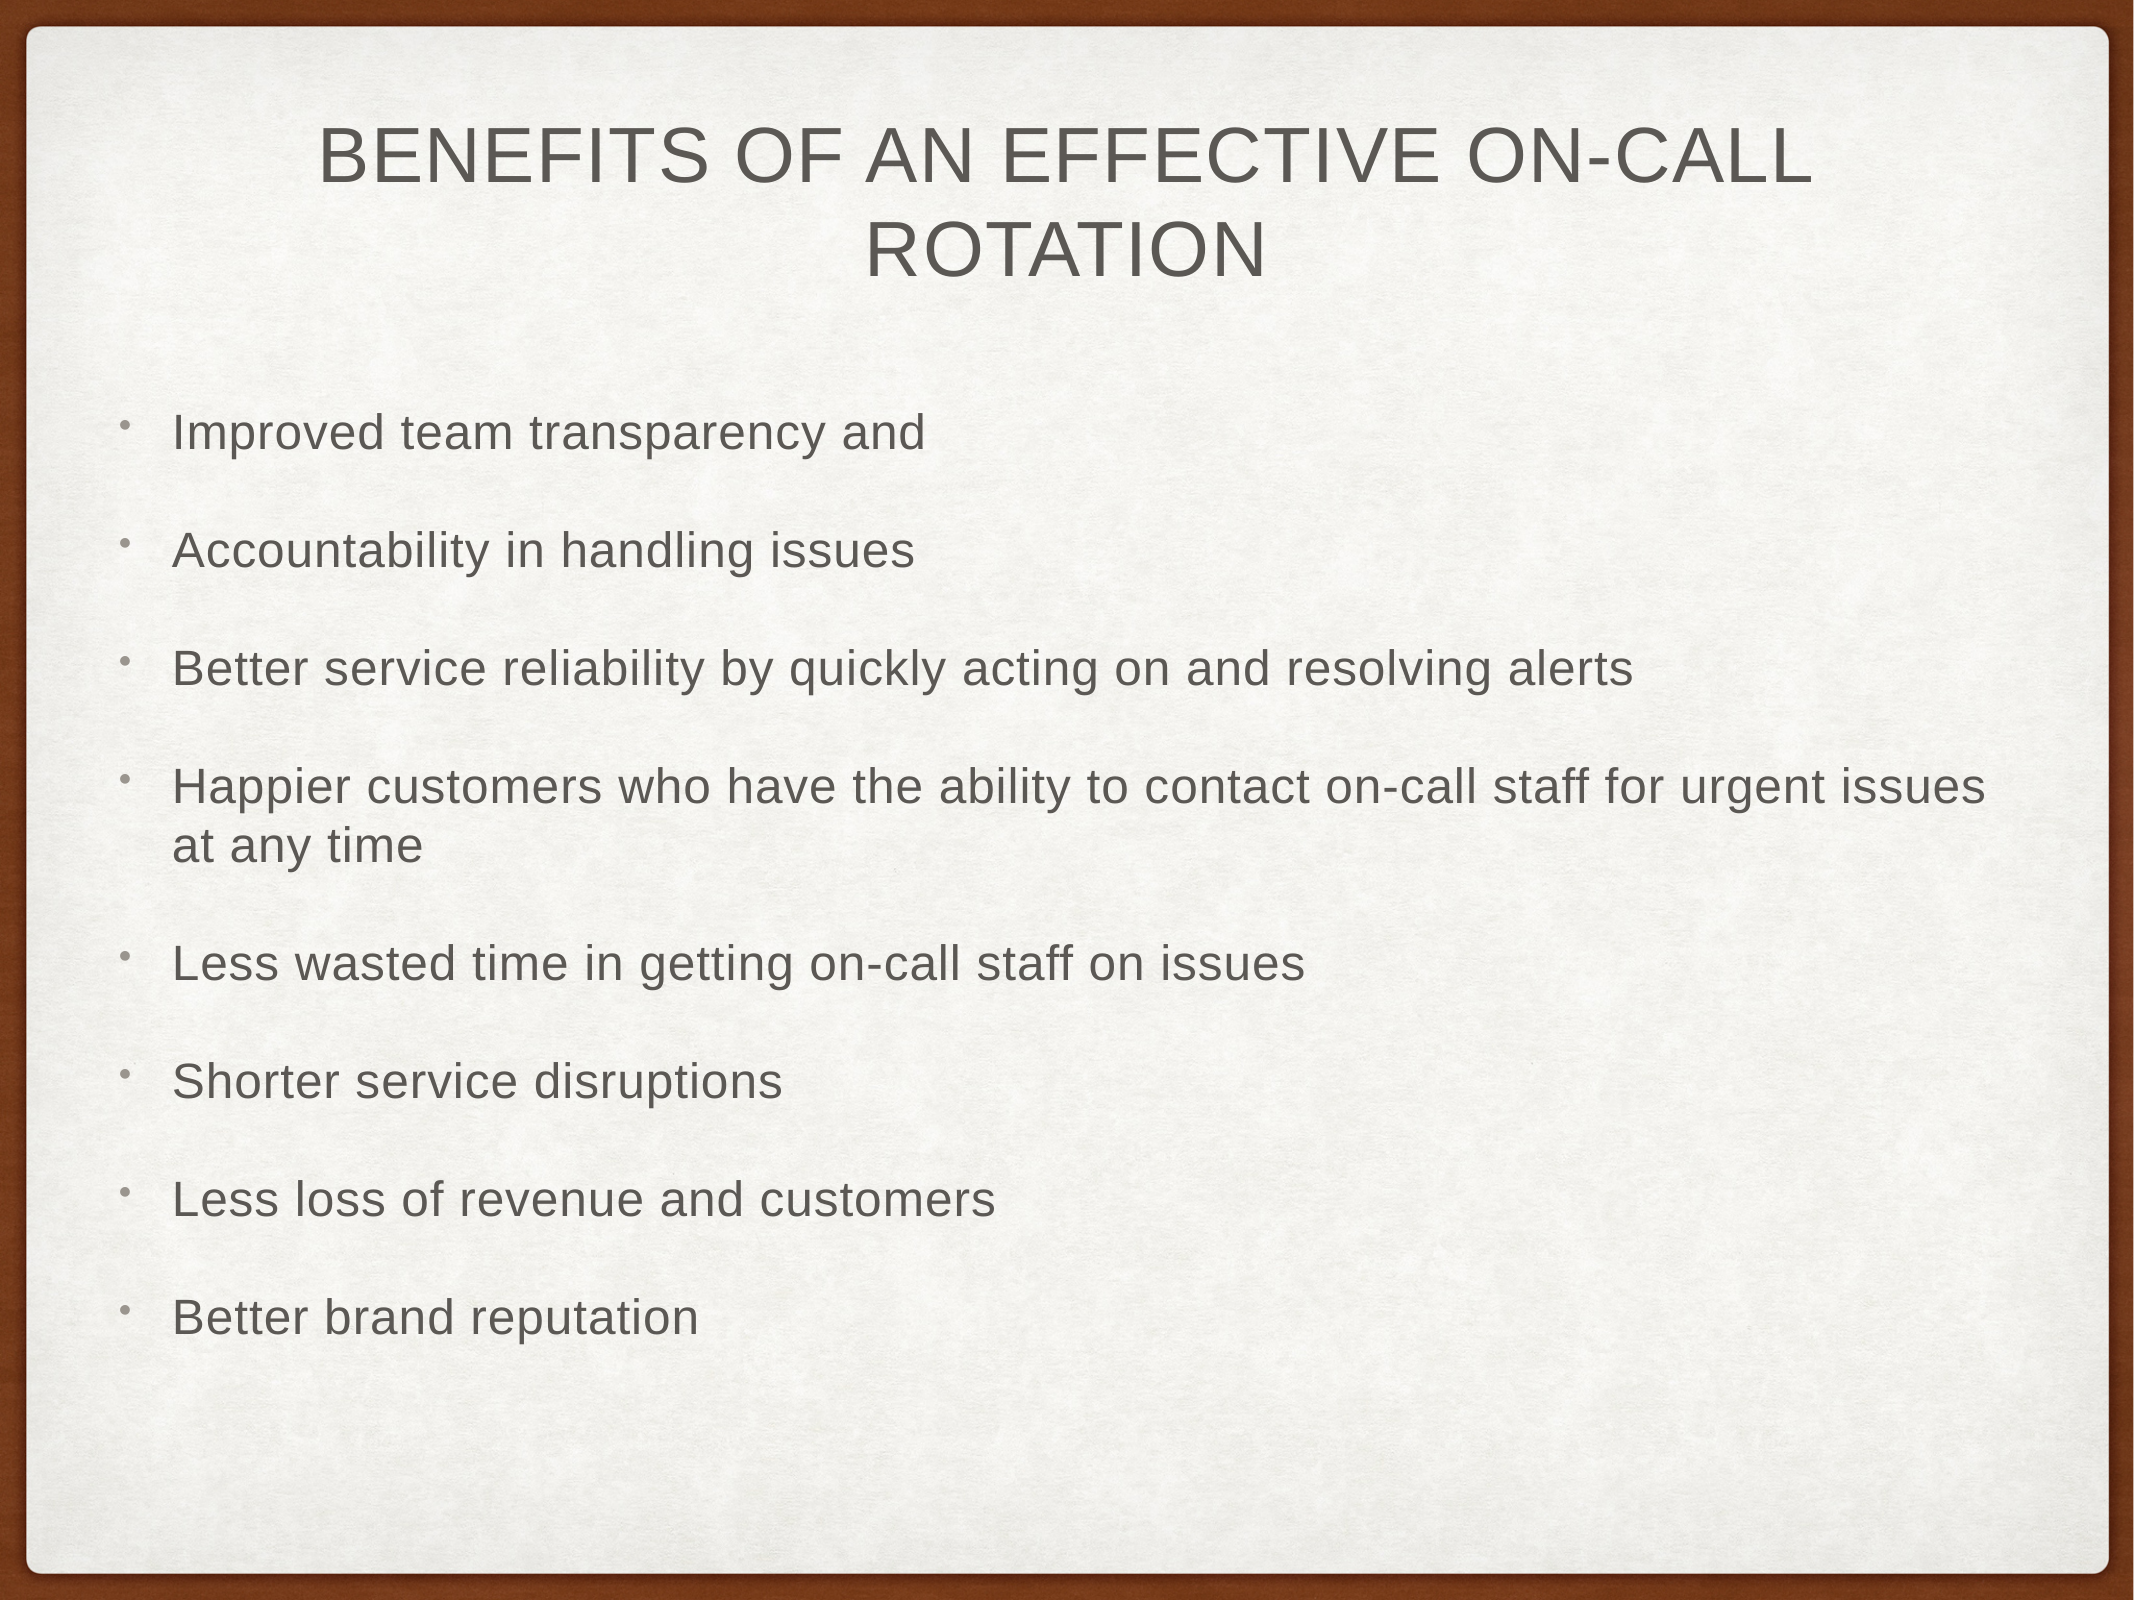

# Benefits of an effective on-call rotation
Improved team transparency and
Accountability in handling issues
Better service reliability by quickly acting on and resolving alerts
Happier customers who have the ability to contact on-call staff for urgent issues at any time
Less wasted time in getting on-call staff on issues
Shorter service disruptions
Less loss of revenue and customers
Better brand reputation